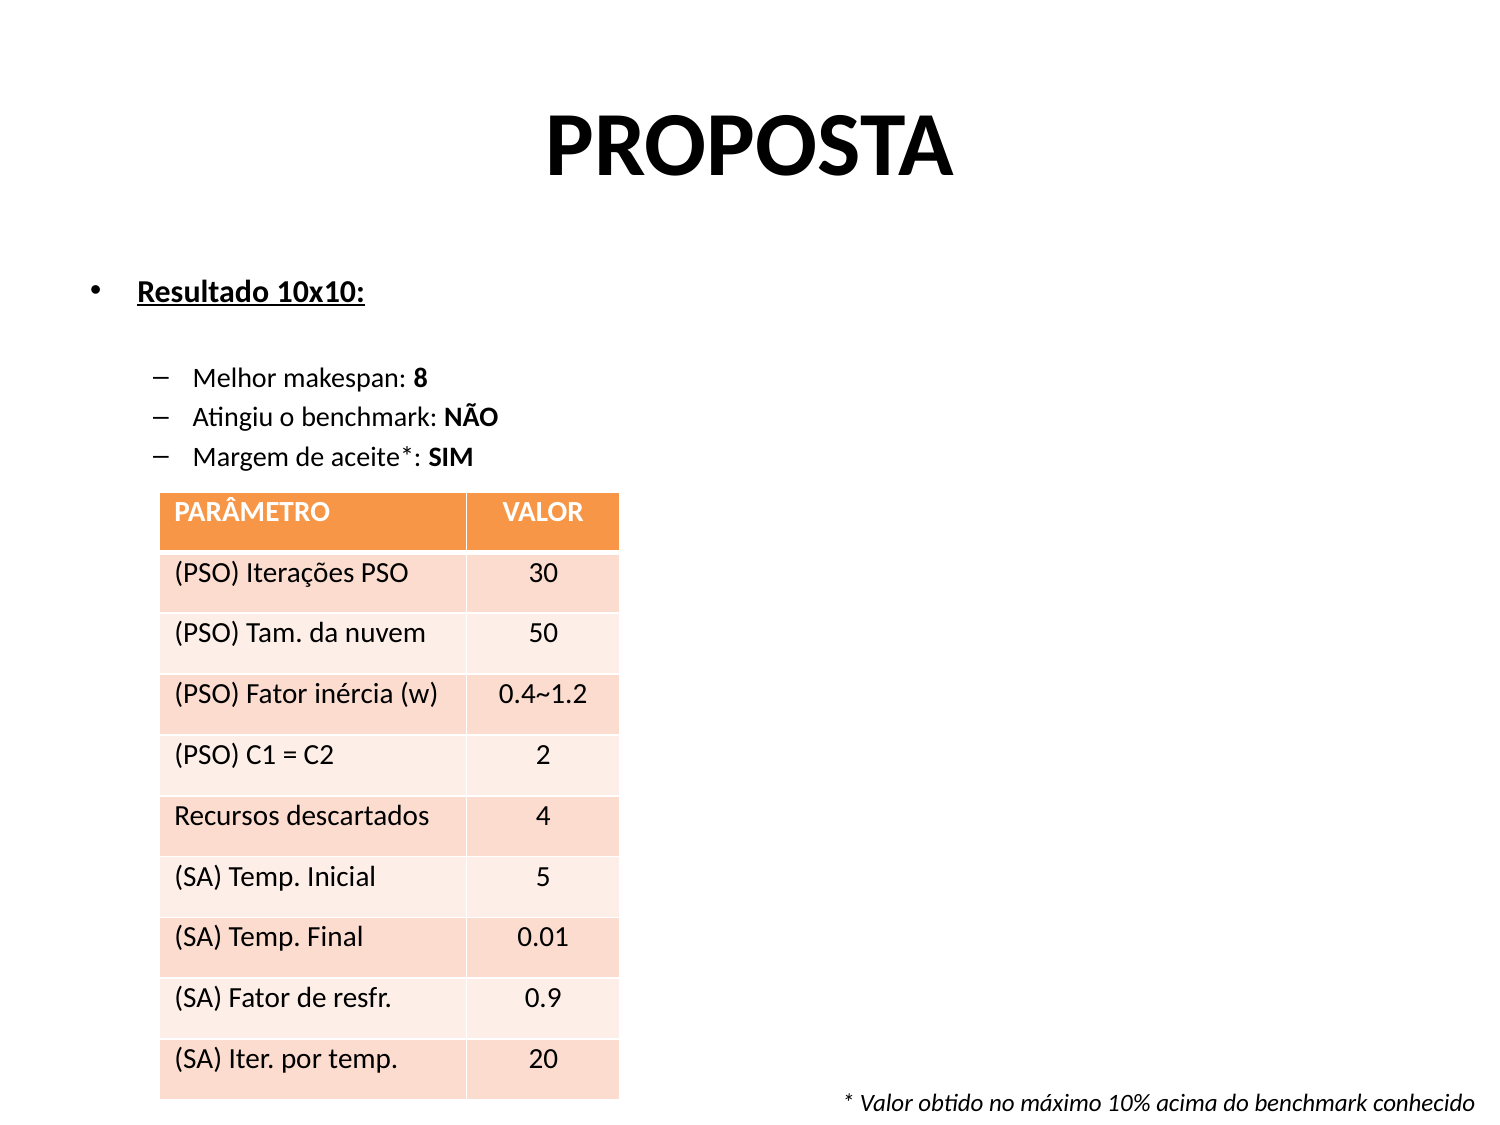

# PROPOSTA
Resultado 10x10:

Melhor makespan: 8
Atingiu o benchmark: NÃO
Margem de aceite*: SIM

| PARÂMETRO | VALOR |
| --- | --- |
| (PSO) Iterações PSO | 30 |
| (PSO) Tam. da nuvem | 50 |
| (PSO) Fator inércia (w) | 0.4~1.2 |
| (PSO) C1 = C2 | 2 |
| Recursos descartados | 4 |
| (SA) Temp. Inicial | 5 |
| (SA) Temp. Final | 0.01 |
| (SA) Fator de resfr. | 0.9 |
| (SA) Iter. por temp. | 20 |
* Valor obtido no máximo 10% acima do benchmark conhecido